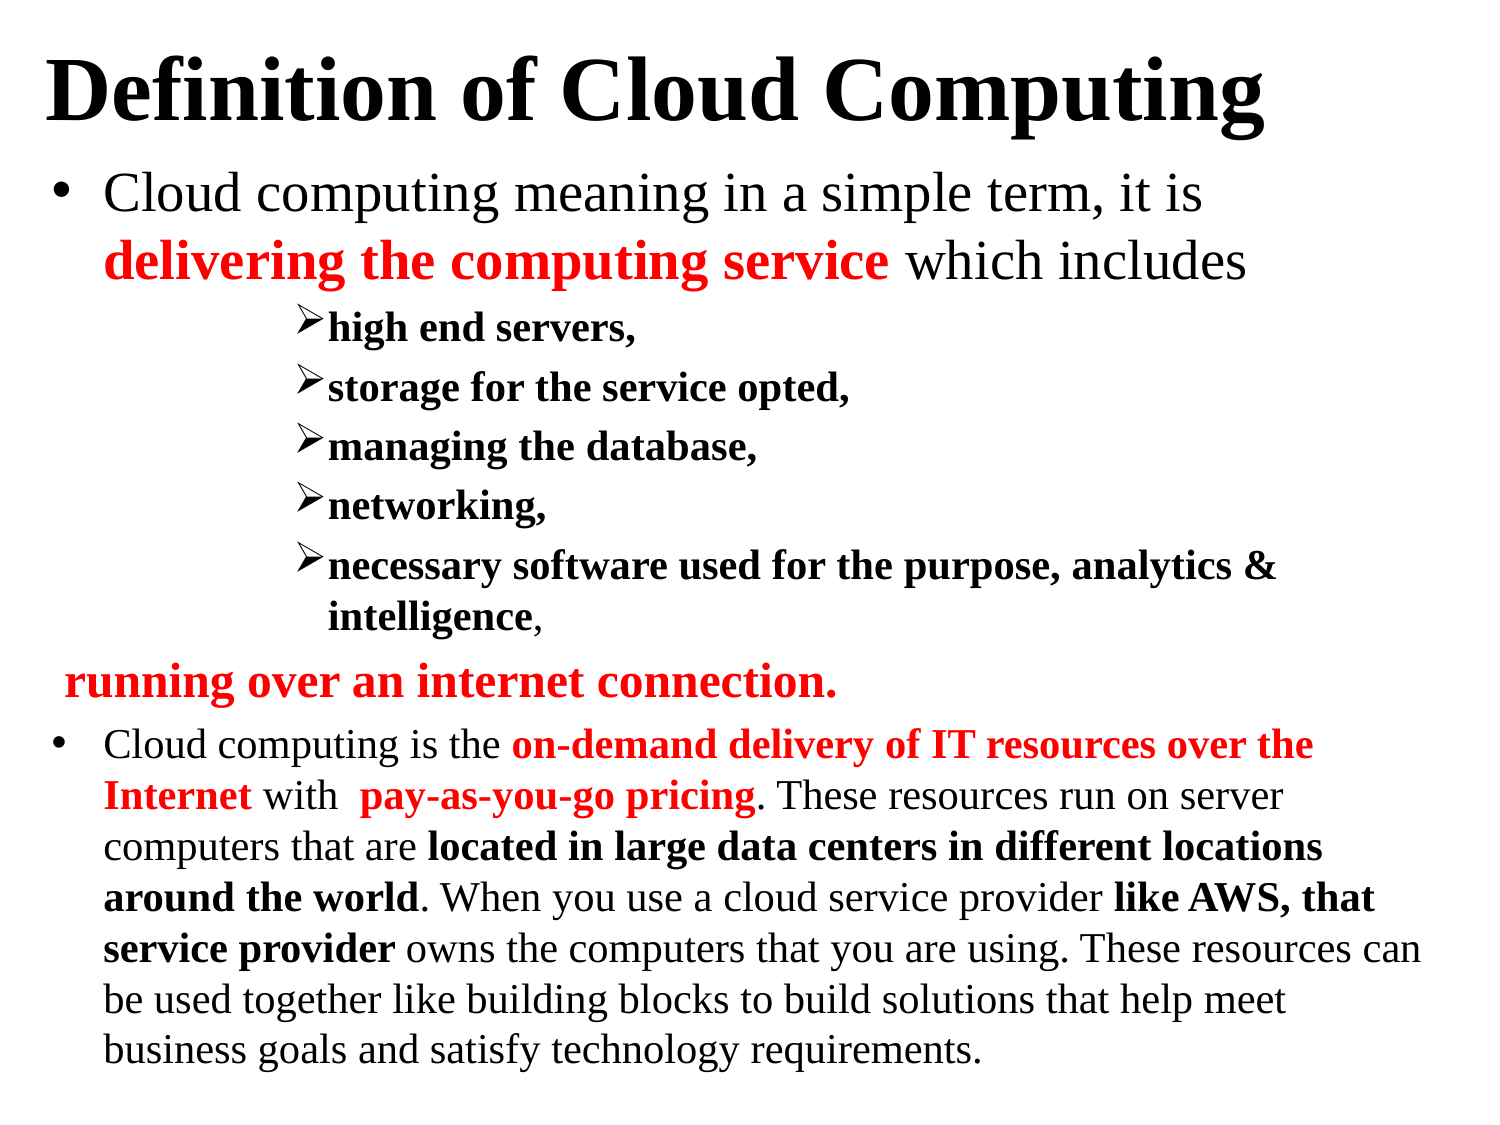

# Definition of Cloud Computing
Cloud computing meaning in a simple term, it is delivering the computing service which includes
high end servers,
storage for the service opted,
managing the database,
networking,
necessary software used for the purpose, analytics & intelligence,
 running over an internet connection.
Cloud computing is the on-demand delivery of IT resources over the Internet with  pay-as-you-go pricing. These resources run on server computers that are located in large data centers in different locations around the world. When you use a cloud service provider like AWS, that service provider owns the computers that you are using. These resources can be used together like building blocks to build solutions that help meet business goals and satisfy technology requirements.